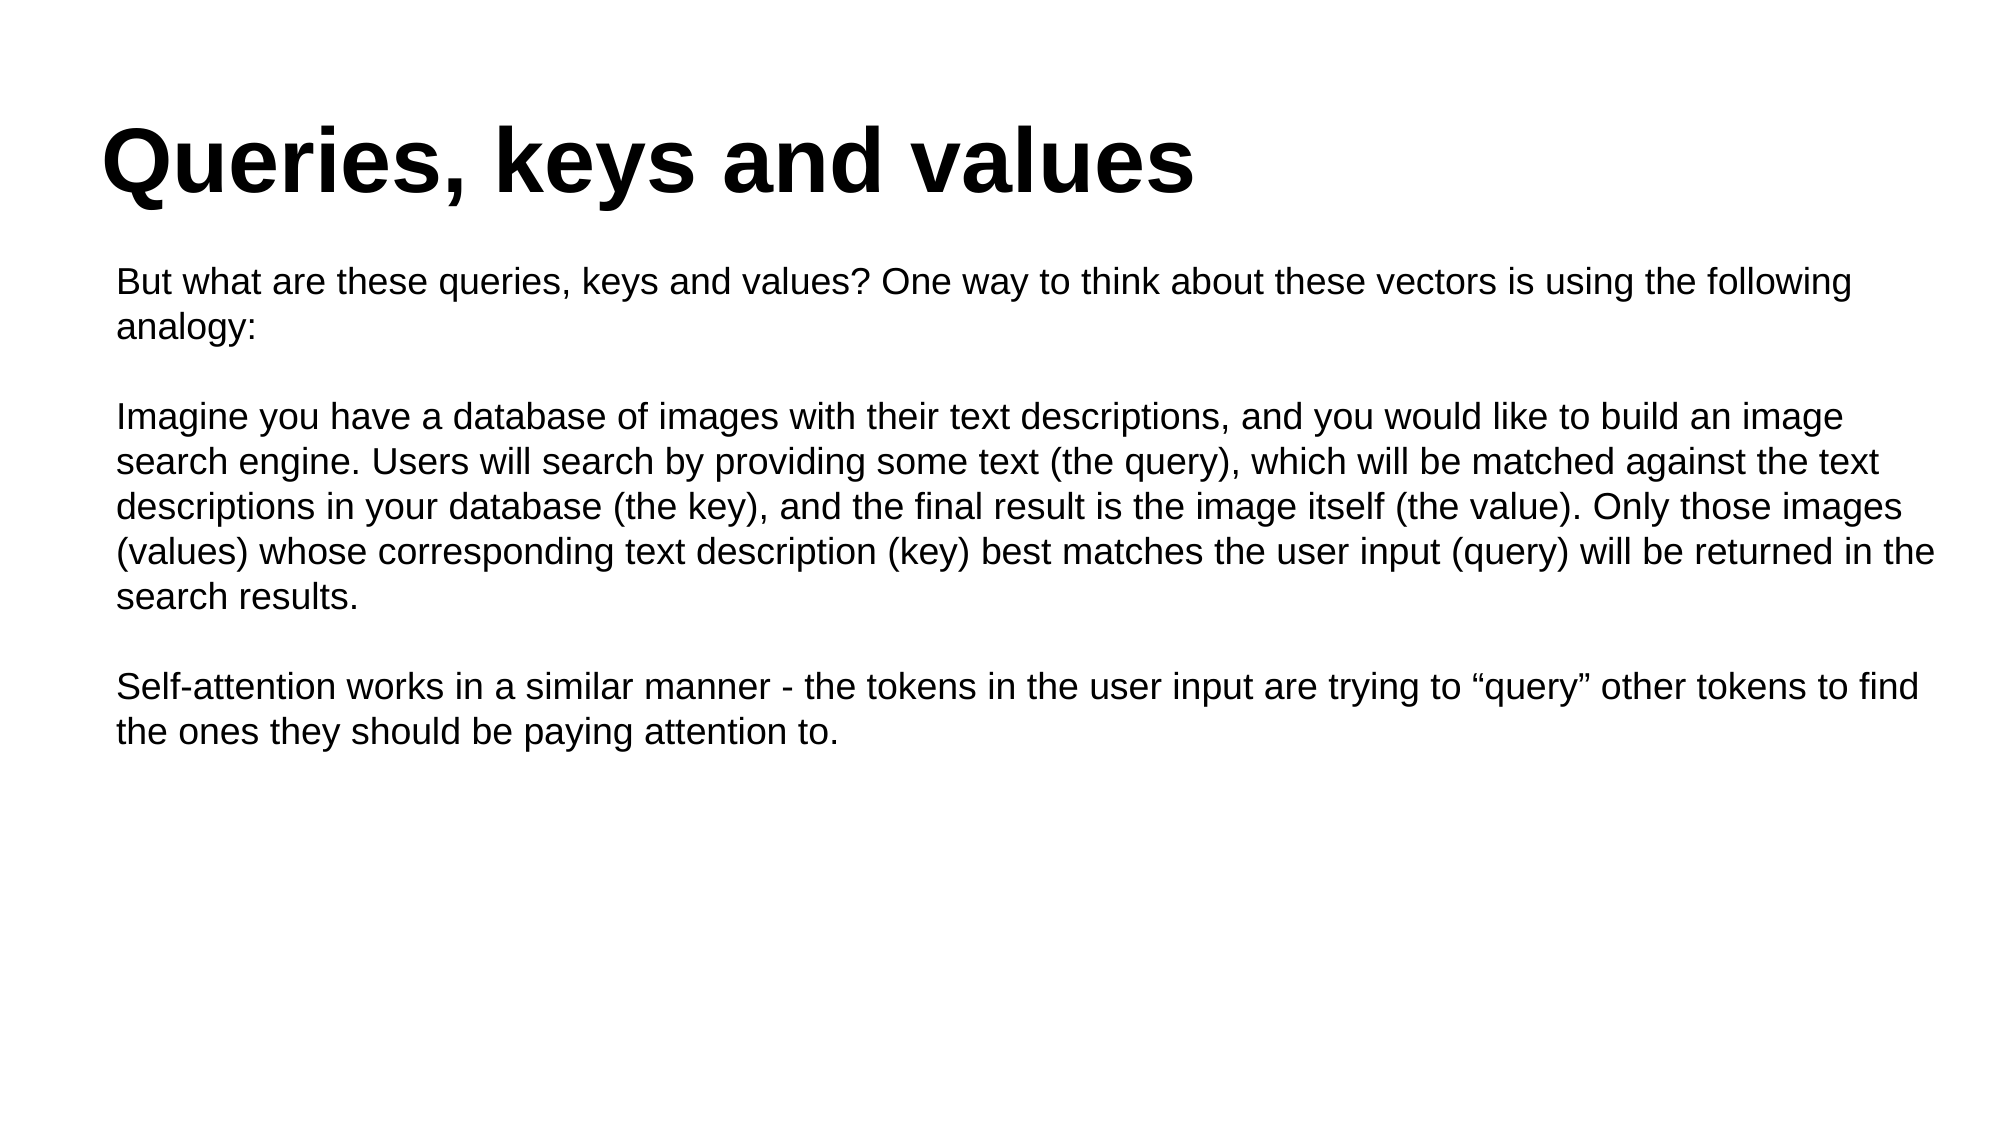

# Queries, keys and values
But what are these queries, keys and values? One way to think about these vectors is using the following analogy:

Imagine you have a database of images with their text descriptions, and you would like to build an image search engine. Users will search by providing some text (the query), which will be matched against the text descriptions in your database (the key), and the final result is the image itself (the value). Only those images (values) whose corresponding text description (key) best matches the user input (query) will be returned in the search results.

Self-attention works in a similar manner - the tokens in the user input are trying to “query” other tokens to find the ones they should be paying attention to.